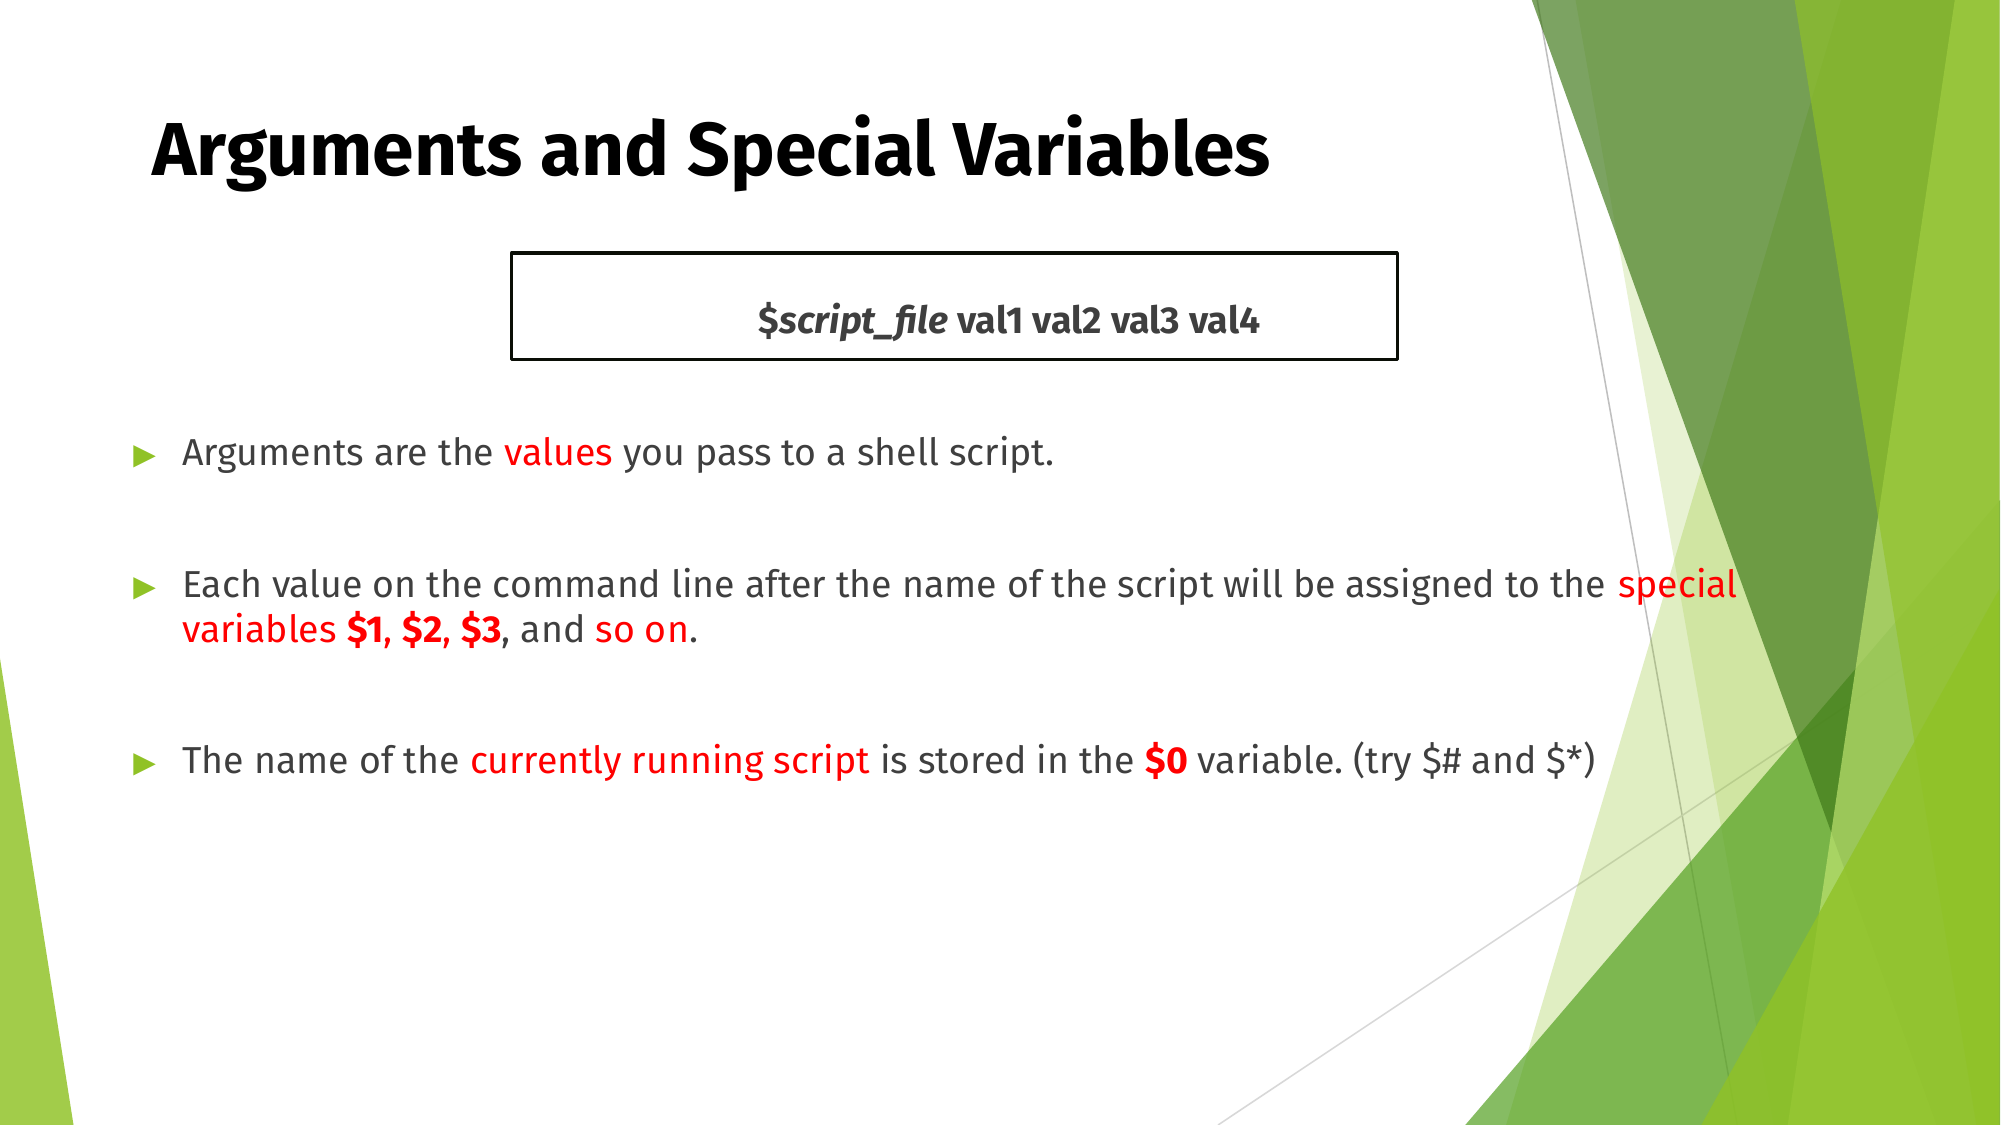

# Arguments and Special Variables

	$script_file val1 val2 val3 val4

Arguments are the values you pass to a shell script.

Each value on the command line after the name of the script will be assigned to the special variables $1, $2, $3, and so on.

The name of the currently running script is stored in the $0 variable. (try $# and $*)